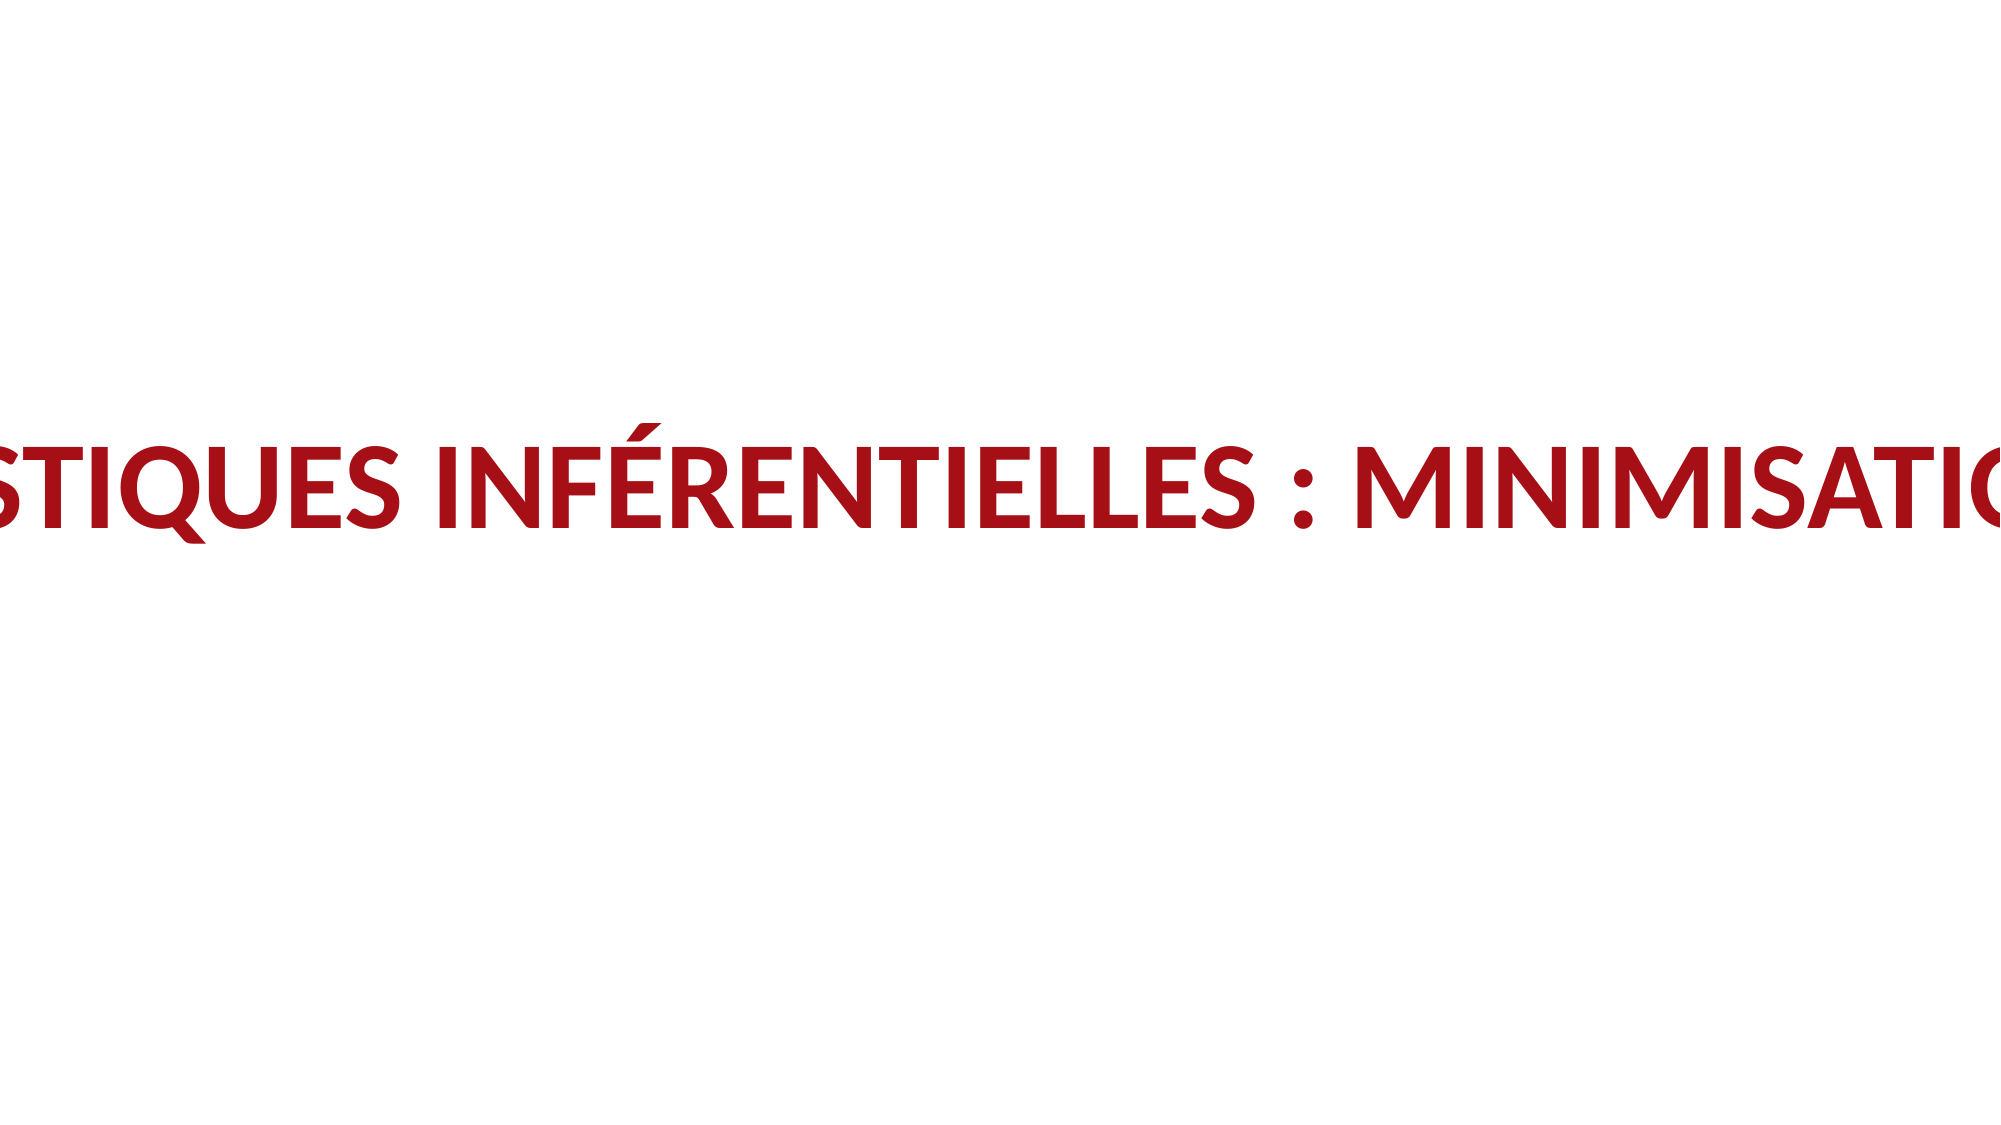

1.3.1. STATISTIQUES INFÉRENTIELLES : MINIMISATION DU BIAIS